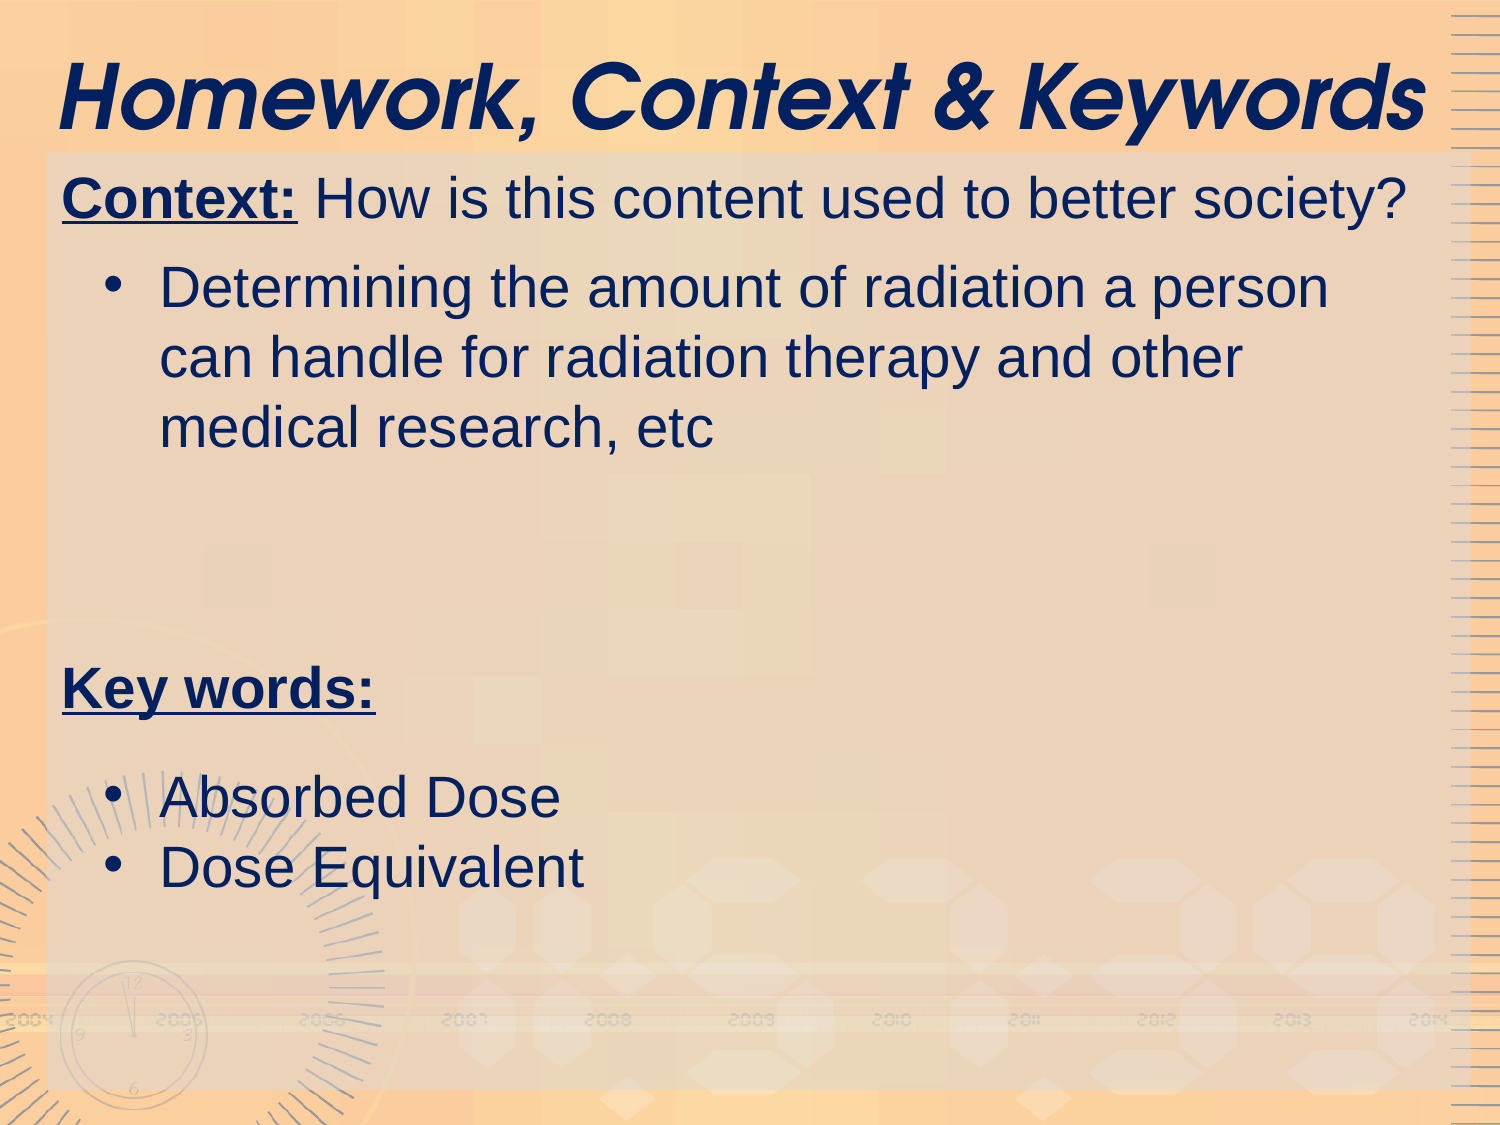

# Homework, Context & Keywords
Context: How is this content used to better society?

Key words:
Determining the amount of radiation a person can handle for radiation therapy and other medical research, etc
Absorbed Dose
Dose Equivalent